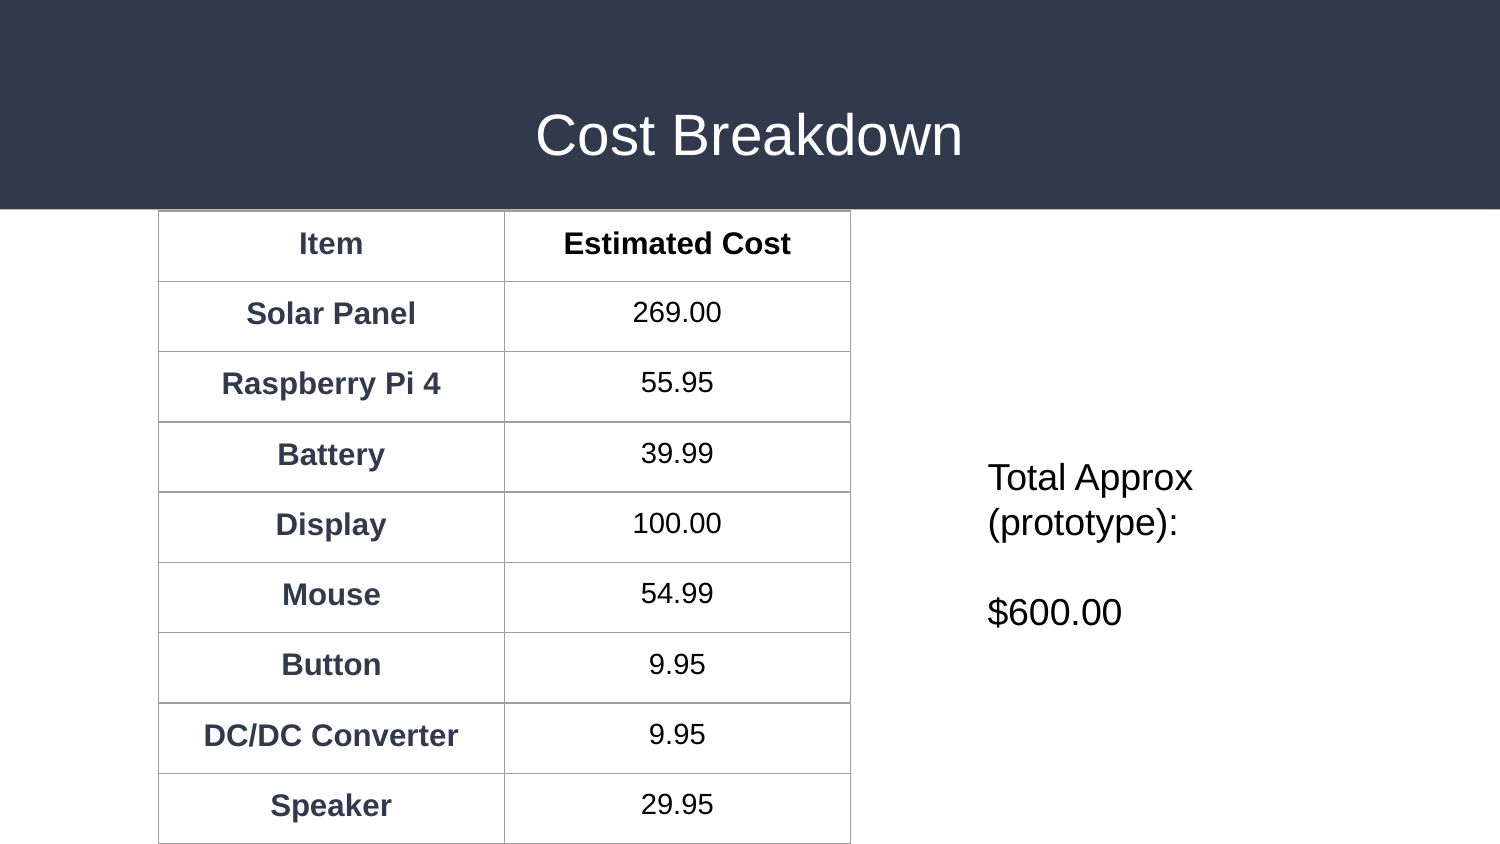

# Cost Breakdown
| Item | Estimated Cost |
| --- | --- |
| Solar Panel | 269.00 |
| Raspberry Pi 4 | 55.95 |
| Battery | 39.99 |
| Display | 100.00 |
| Mouse | 54.99 |
| Button | 9.95 |
| DC/DC Converter | 9.95 |
| Speaker | 29.95 |
Total Approx (prototype):

$600.00